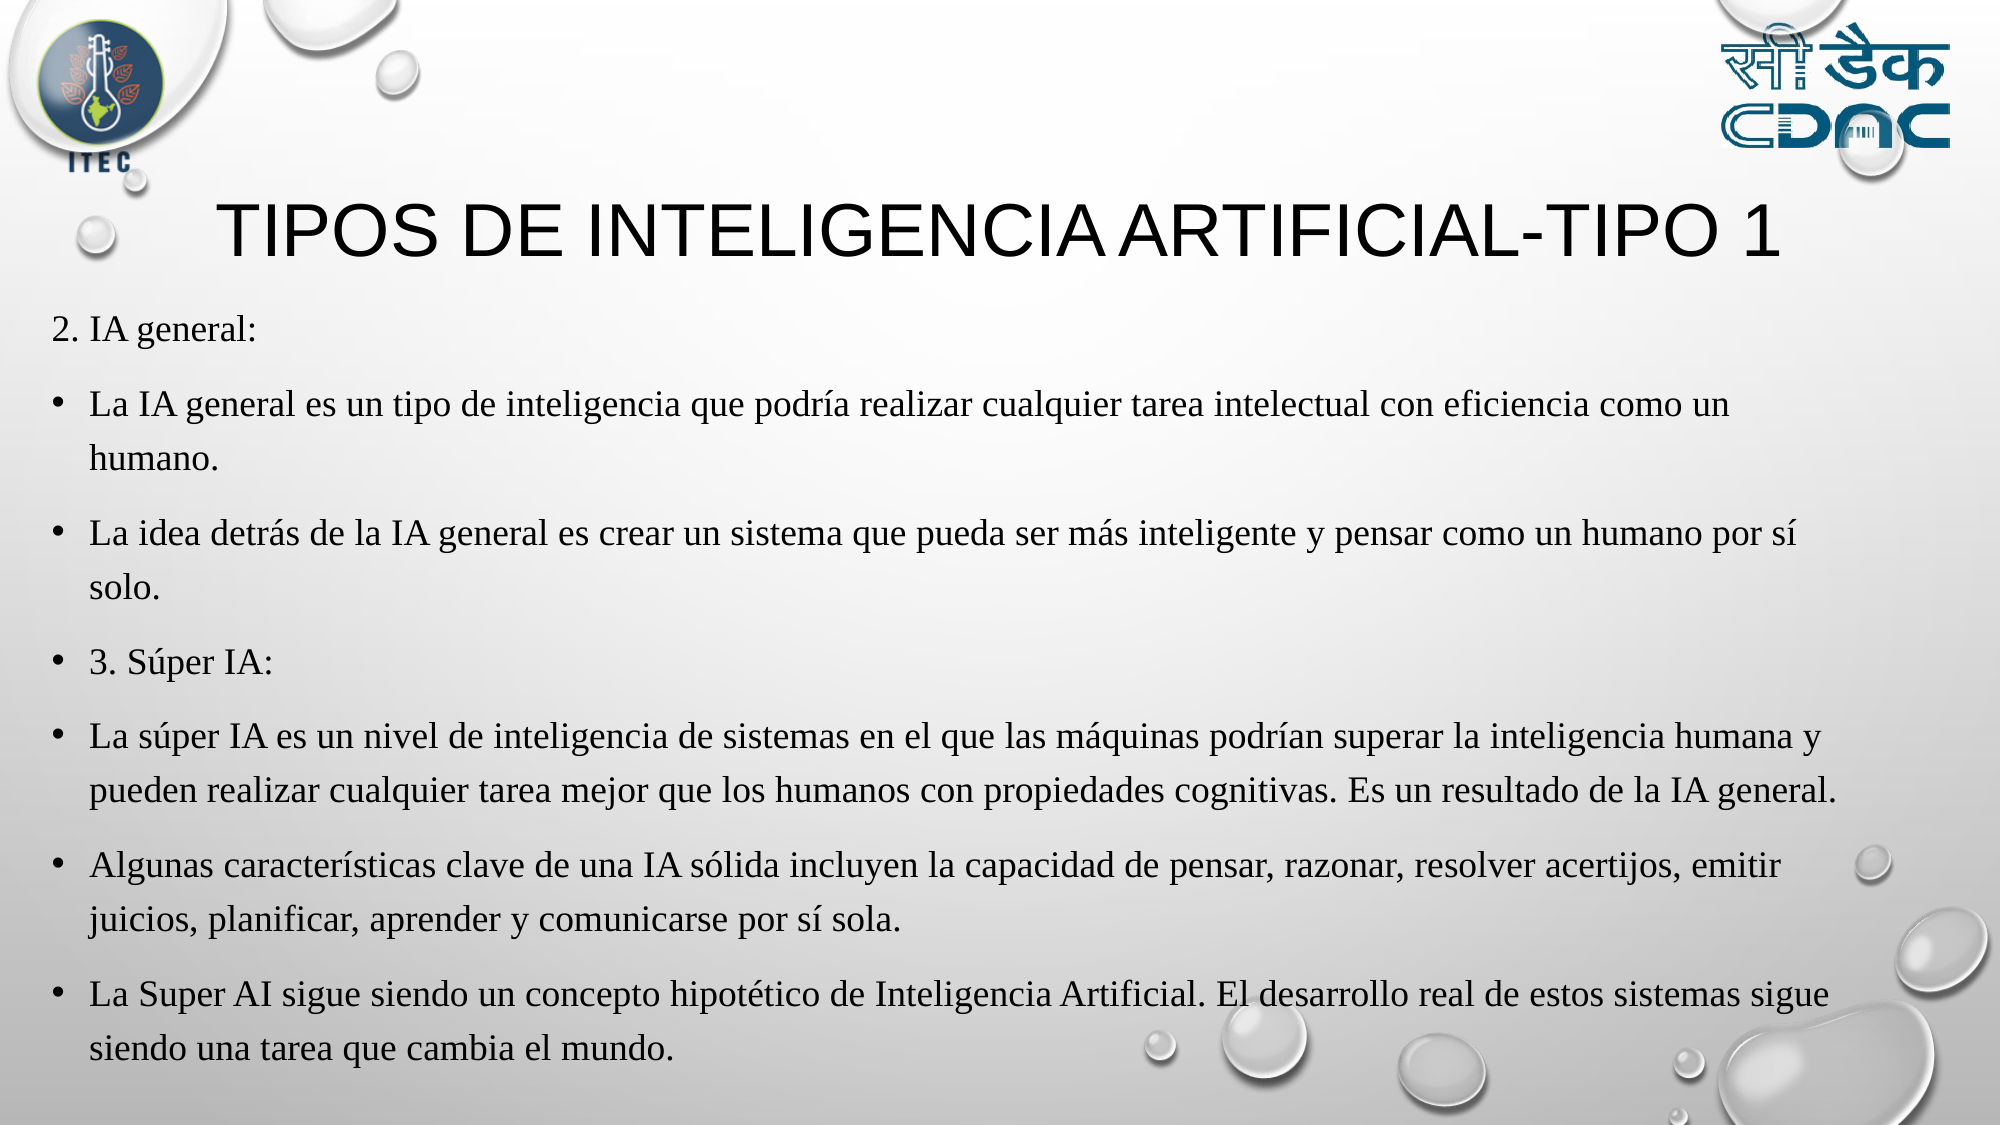

# TIPOS DE INTELIGENCIA ARTIFICIAL-TIPO 1
2. IA general:
La IA general es un tipo de inteligencia que podría realizar cualquier tarea intelectual con eficiencia como un humano.
La idea detrás de la IA general es crear un sistema que pueda ser más inteligente y pensar como un humano por sí solo.
3. Súper IA:
La súper IA es un nivel de inteligencia de sistemas en el que las máquinas podrían superar la inteligencia humana y pueden realizar cualquier tarea mejor que los humanos con propiedades cognitivas. Es un resultado de la IA general.
Algunas características clave de una IA sólida incluyen la capacidad de pensar, razonar, resolver acertijos, emitir juicios, planificar, aprender y comunicarse por sí sola.
La Super AI sigue siendo un concepto hipotético de Inteligencia Artificial. El desarrollo real de estos sistemas sigue siendo una tarea que cambia el mundo.